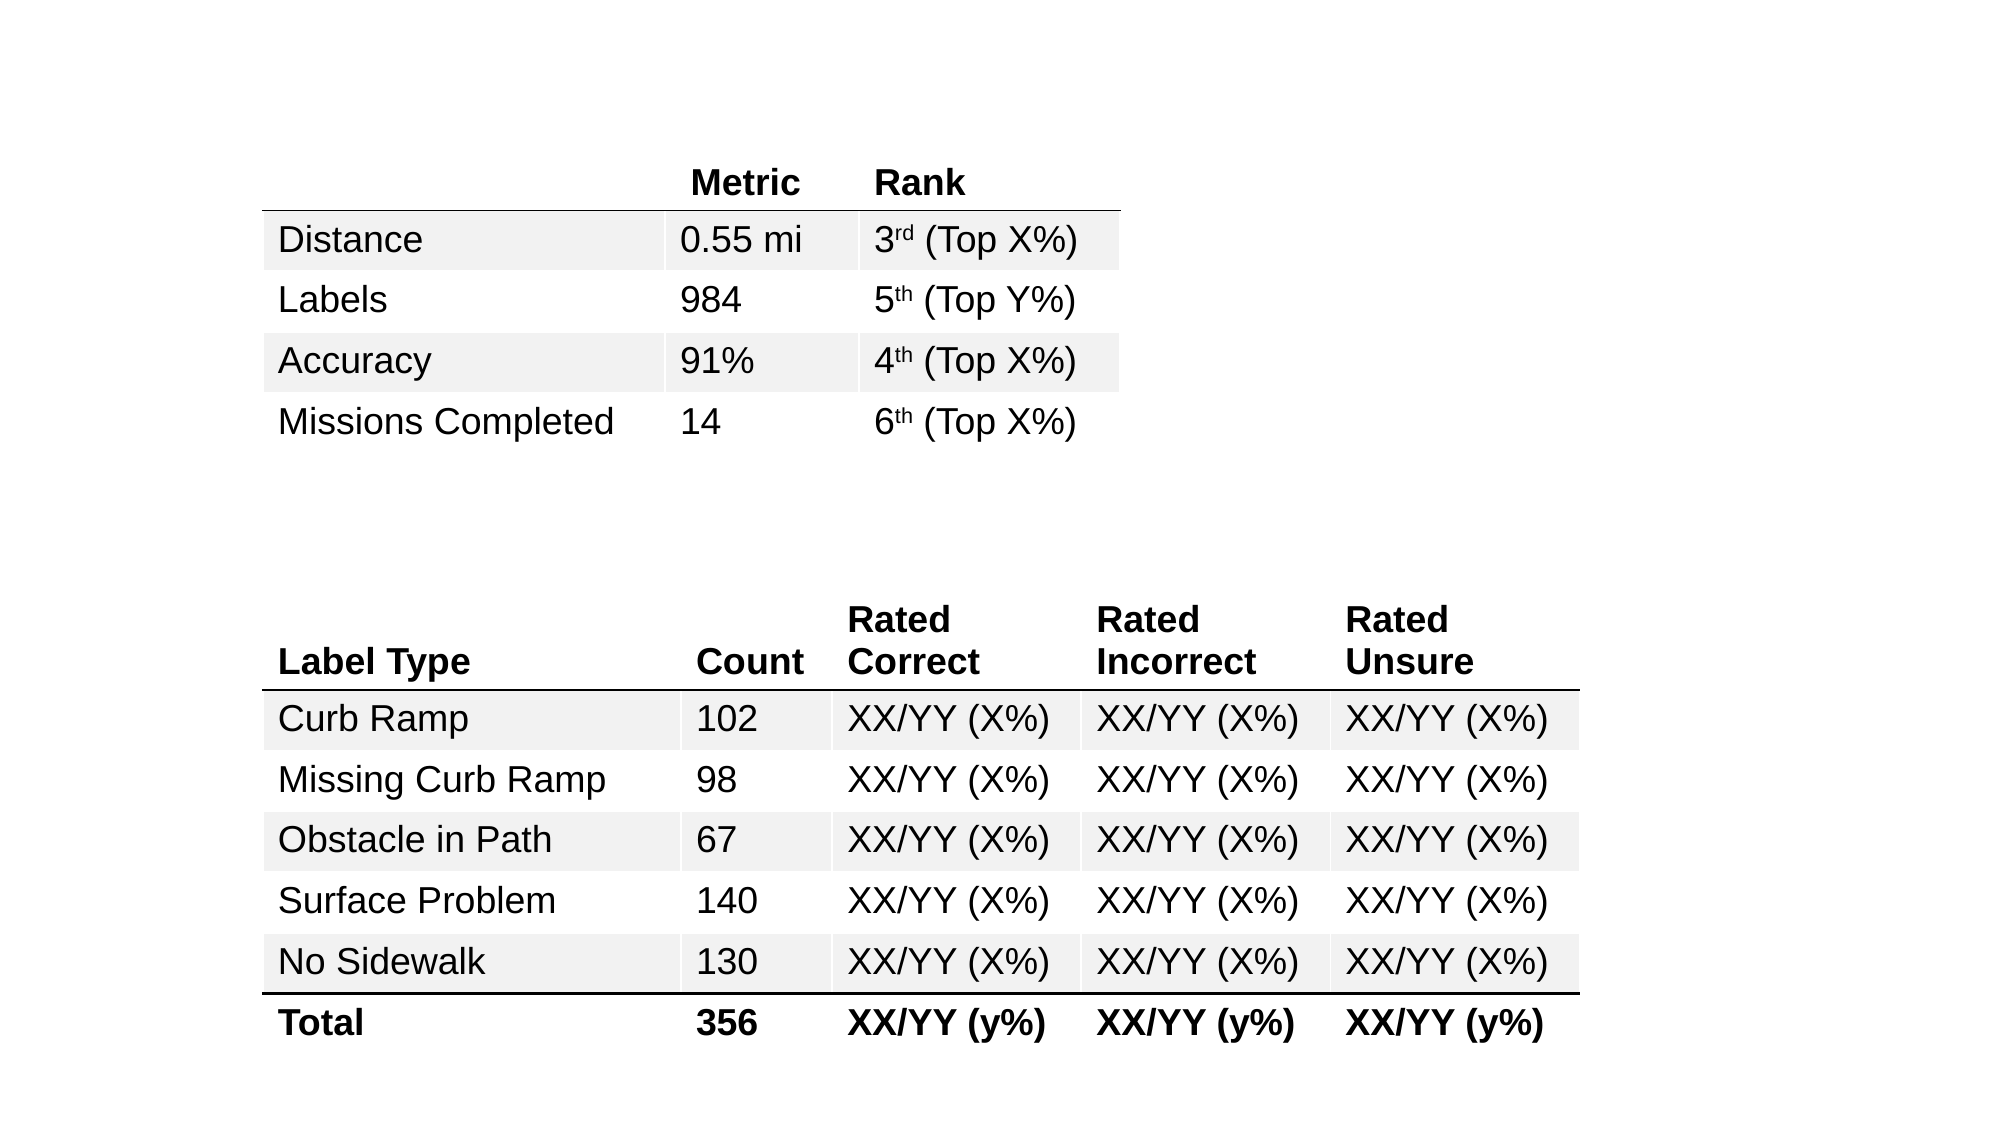

|  | Metric | Rank |
| --- | --- | --- |
| Distance | 0.55 mi | 3rd (Top X%) |
| Labels | 984 | 5th (Top Y%) |
| Accuracy | 91% | 4th (Top X%) |
| Missions Completed | 14 | 6th (Top X%) |
| Label Type | Count | Rated Correct | Rated Incorrect | Rated Unsure |
| --- | --- | --- | --- | --- |
| Curb Ramp | 102 | XX/YY (X%) | XX/YY (X%) | XX/YY (X%) |
| Missing Curb Ramp | 98 | XX/YY (X%) | XX/YY (X%) | XX/YY (X%) |
| Obstacle in Path | 67 | XX/YY (X%) | XX/YY (X%) | XX/YY (X%) |
| Surface Problem | 140 | XX/YY (X%) | XX/YY (X%) | XX/YY (X%) |
| No Sidewalk | 130 | XX/YY (X%) | XX/YY (X%) | XX/YY (X%) |
| Total | 356 | XX/YY (y%) | XX/YY (y%) | XX/YY (y%) |